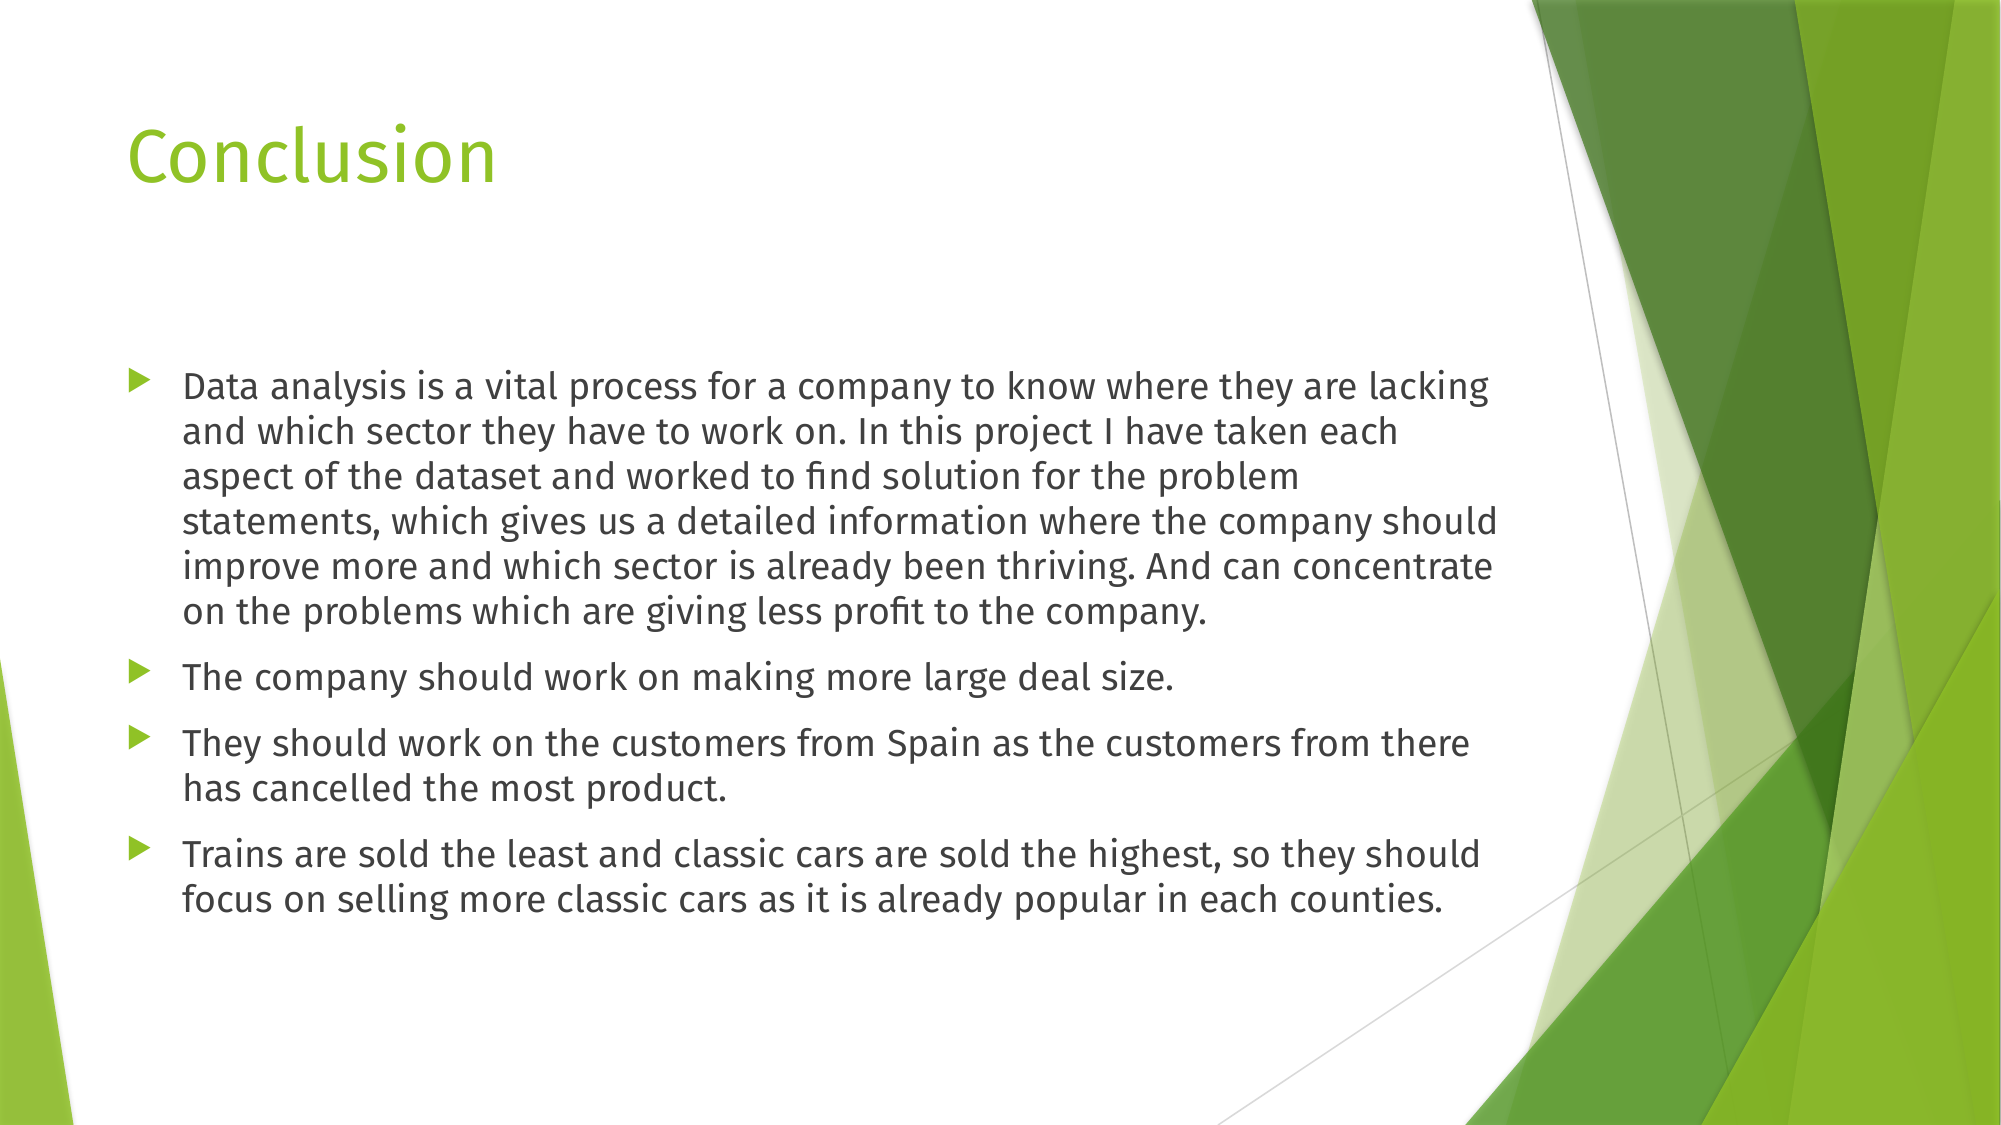

# Conclusion
Data analysis is a vital process for a company to know where they are lacking and which sector they have to work on. In this project I have taken each aspect of the dataset and worked to find solution for the problem statements, which gives us a detailed information where the company should improve more and which sector is already been thriving. And can concentrate on the problems which are giving less profit to the company.
The company should work on making more large deal size.
They should work on the customers from Spain as the customers from there has cancelled the most product.
Trains are sold the least and classic cars are sold the highest, so they should focus on selling more classic cars as it is already popular in each counties.